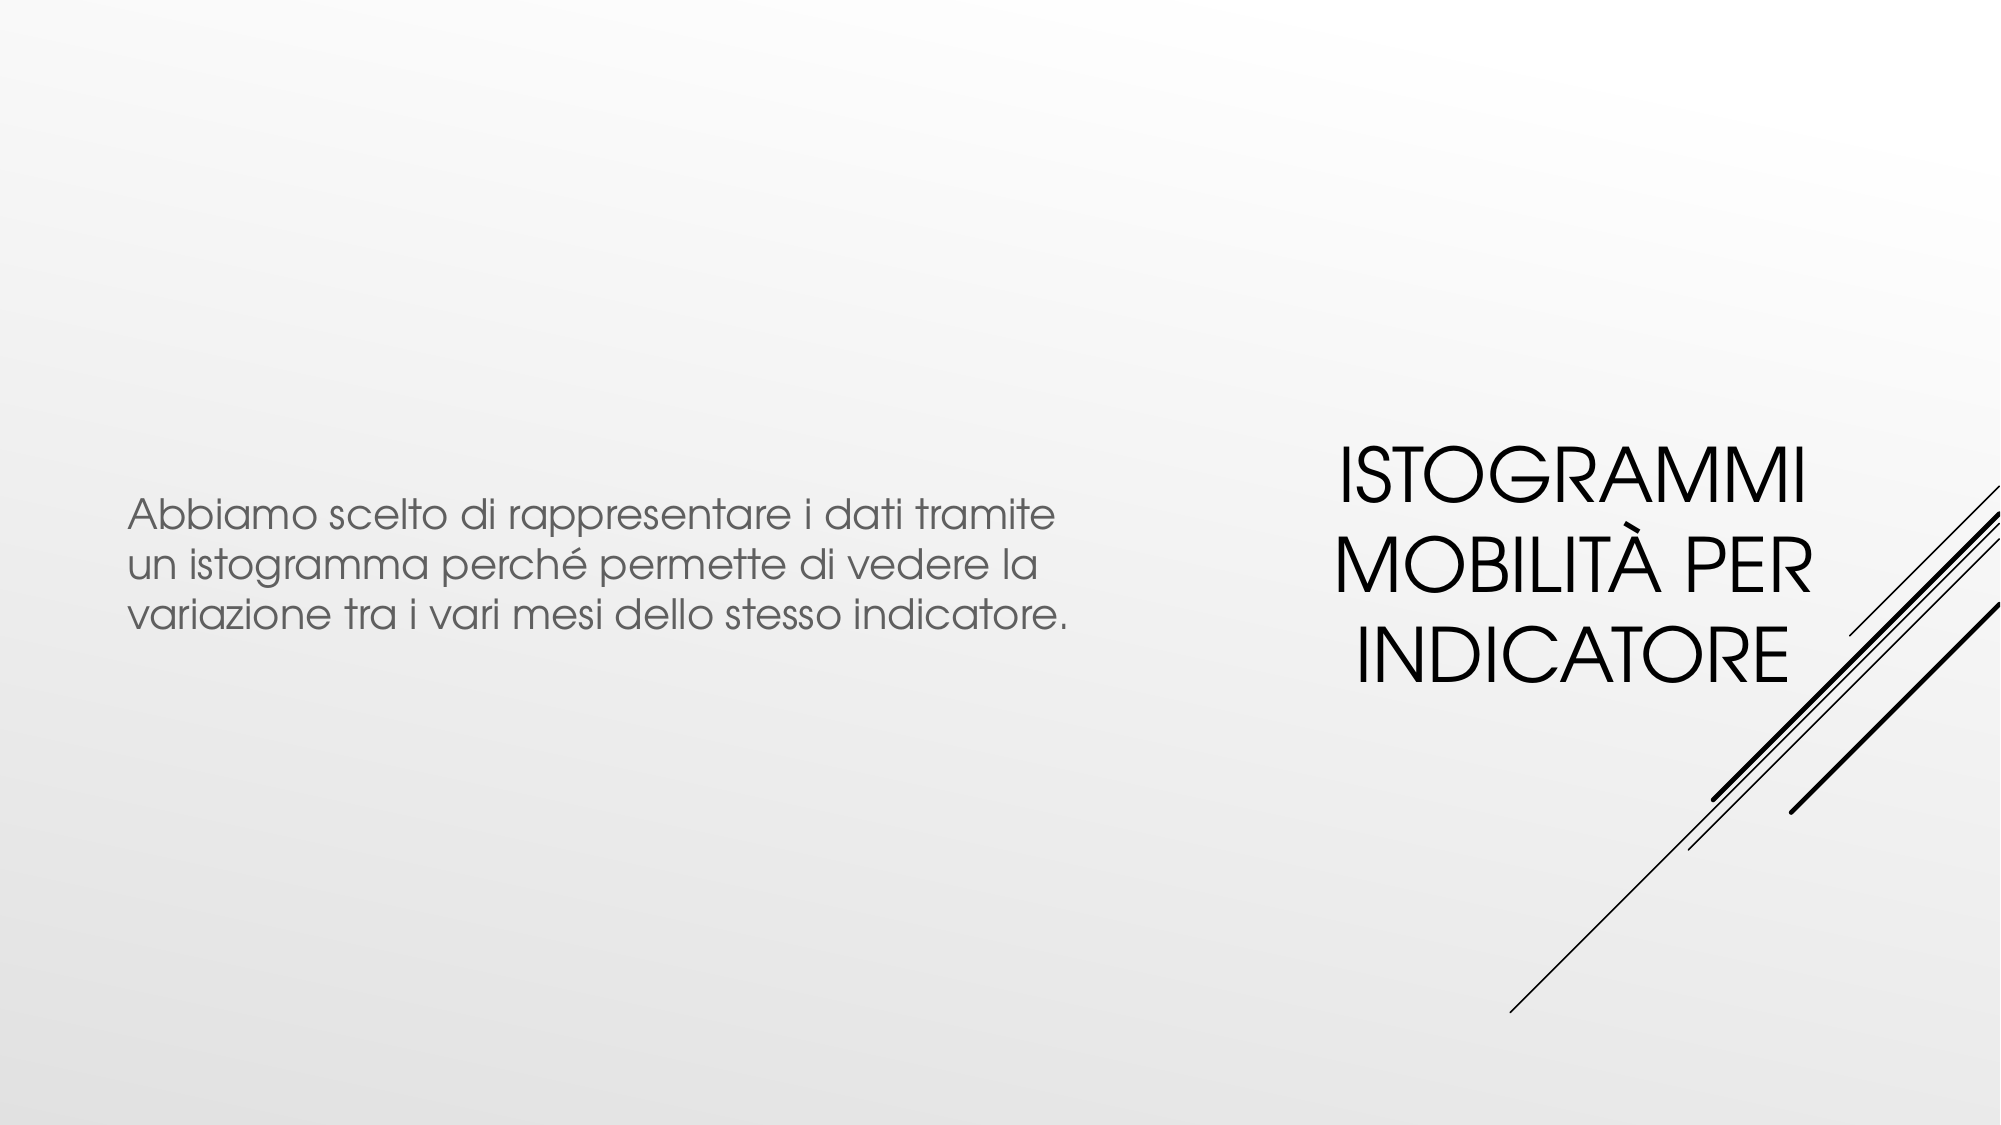

Abbiamo scelto di rappresentare i dati tramite un istogramma perché permette di vedere la variazione tra i vari mesi dello stesso indicatore.
# Istogrammi mobilità per indicatore